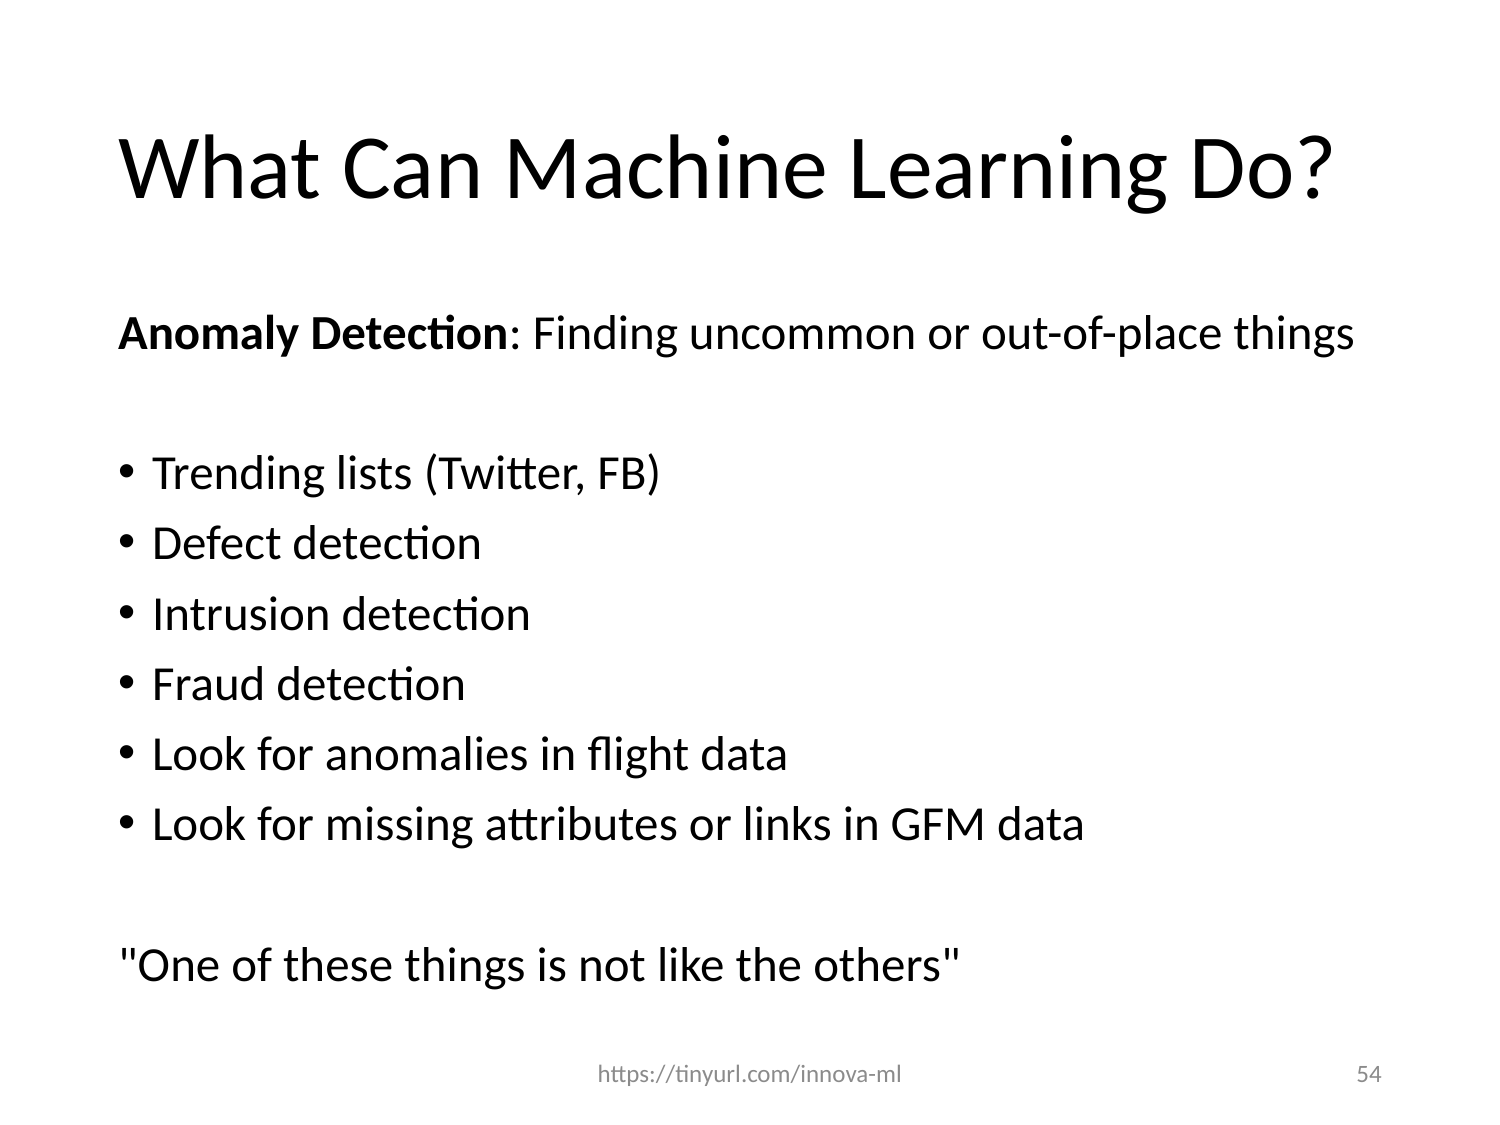

# What Can Machine Learning Do?
Anomaly Detection: Finding uncommon or out-of-place things

Trending lists (Twitter, FB)
Defect detection
Intrusion detection
Fraud detection
Look for anomalies in flight data
Look for missing attributes or links in GFM data

"One of these things is not like the others"
https://tinyurl.com/innova-ml
54